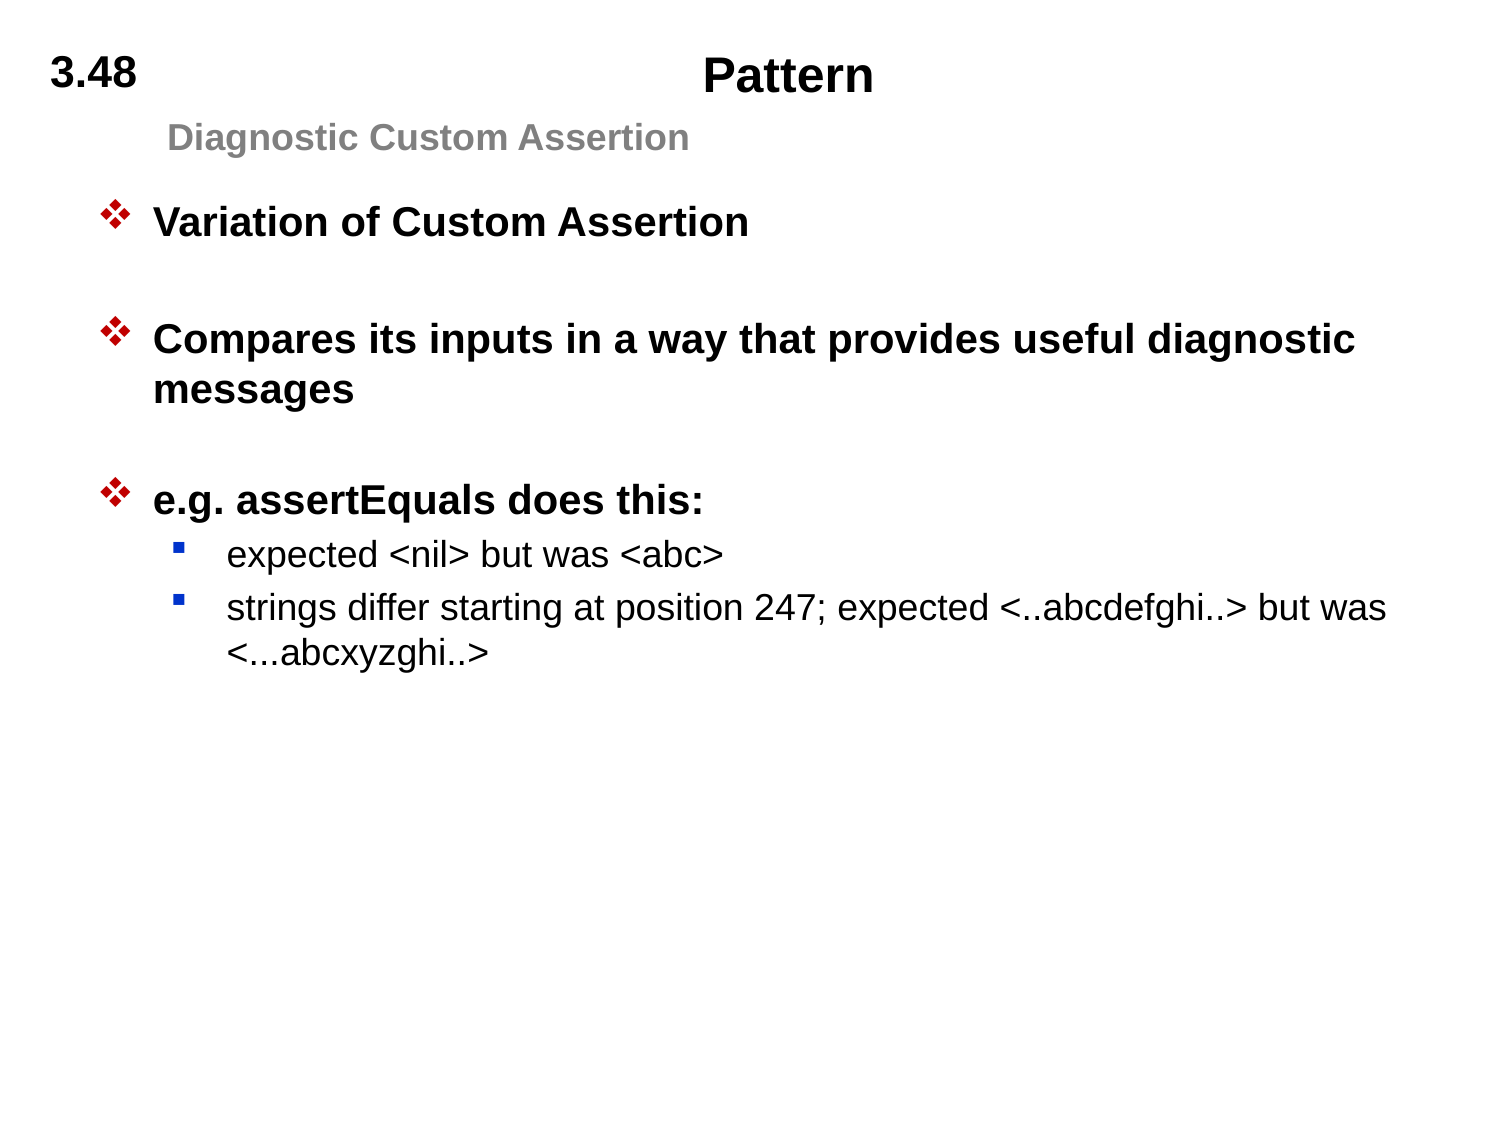

3.48
# Pattern
Diagnostic Custom Assertion
Variation of Custom Assertion

Compares its inputs in a way that provides useful diagnostic messages

e.g. assertEquals does this:
expected <nil> but was <abc>
strings differ starting at position 247; expected <..abcdefghi..> but was <...abcxyzghi..>